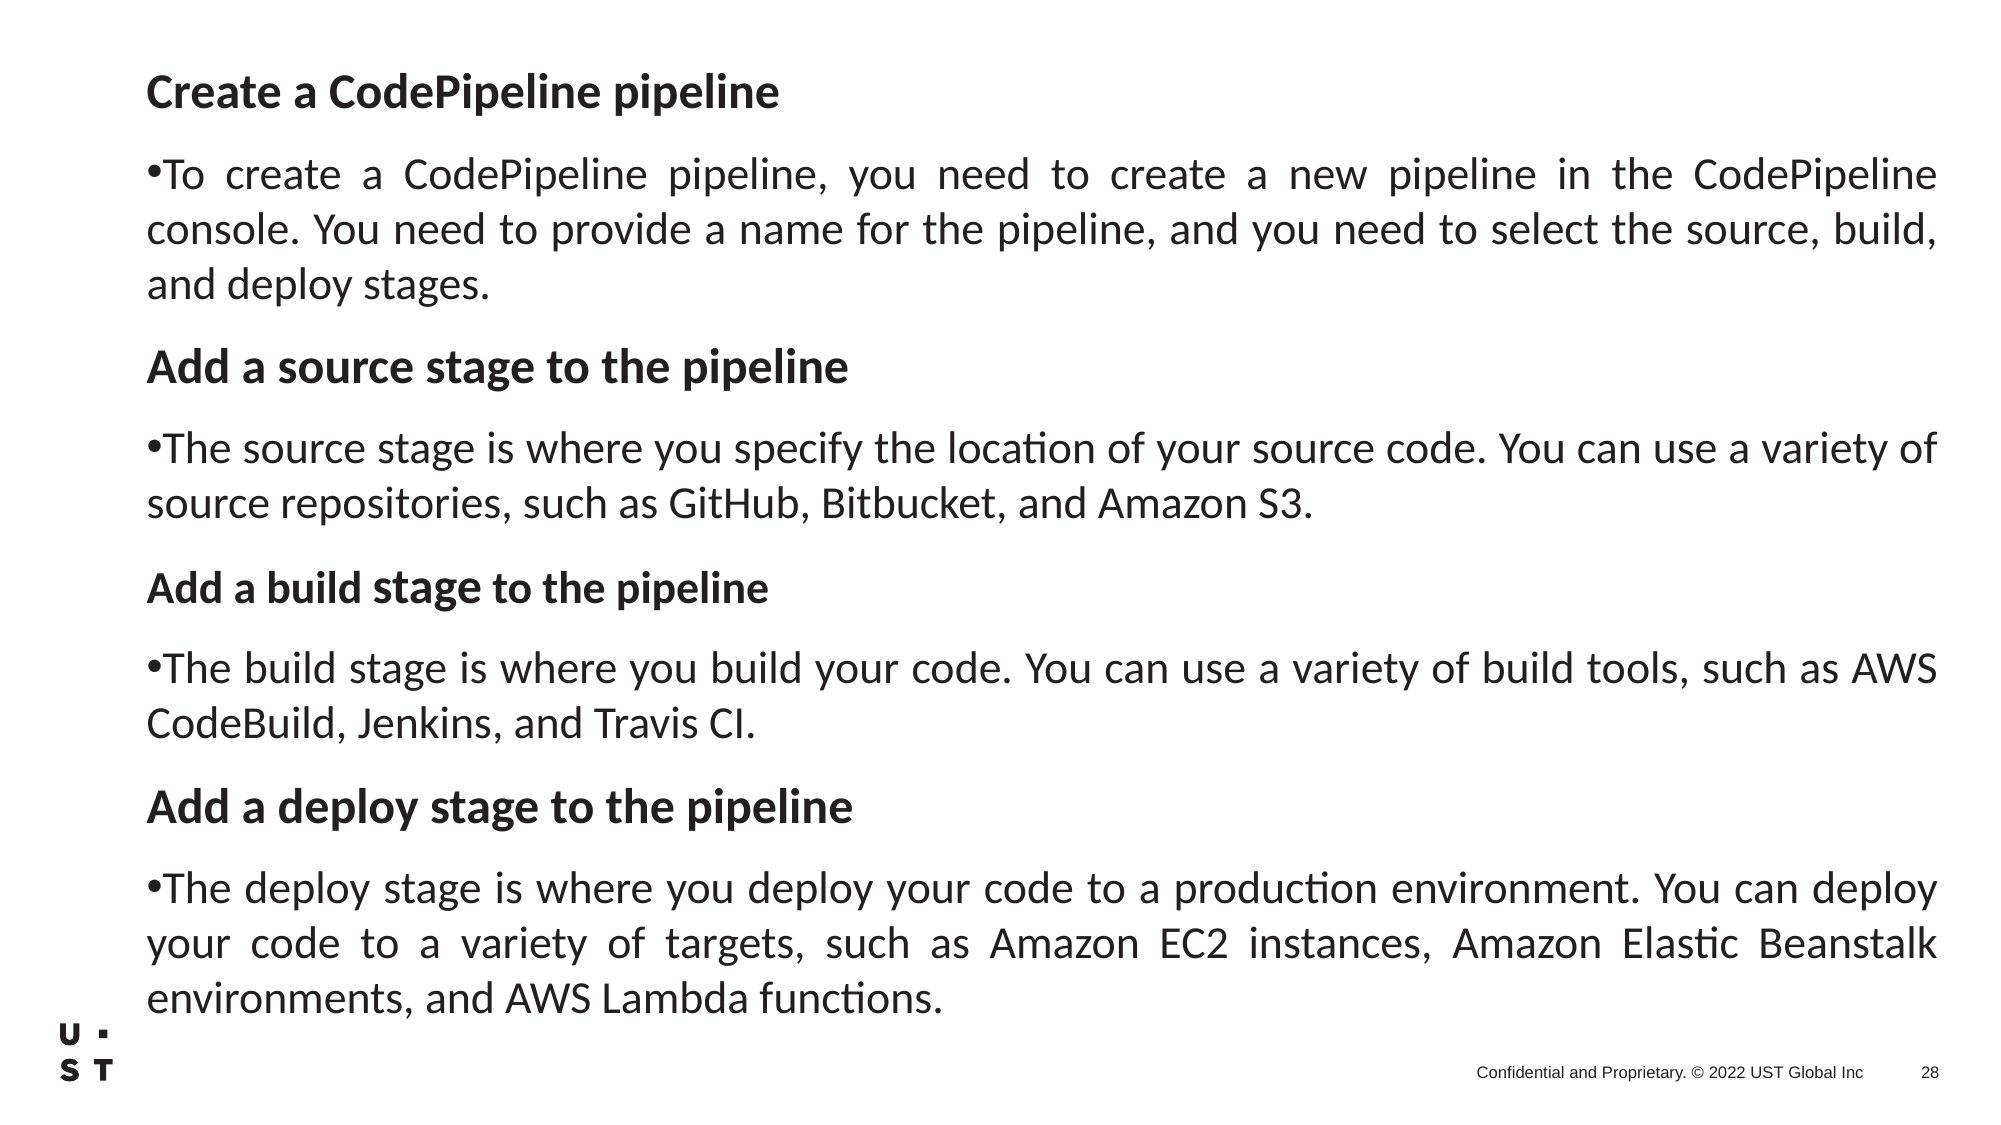

Create a CodePipeline pipeline
To create a CodePipeline pipeline, you need to create a new pipeline in the CodePipeline console. You need to provide a name for the pipeline, and you need to select the source, build, and deploy stages.
Add a source stage to the pipeline
The source stage is where you specify the location of your source code. You can use a variety of source repositories, such as GitHub, Bitbucket, and Amazon S3.
Add a build stage to the pipeline
The build stage is where you build your code. You can use a variety of build tools, such as AWS CodeBuild, Jenkins, and Travis CI.
Add a deploy stage to the pipeline
The deploy stage is where you deploy your code to a production environment. You can deploy your code to a variety of targets, such as Amazon EC2 instances, Amazon Elastic Beanstalk environments, and AWS Lambda functions.